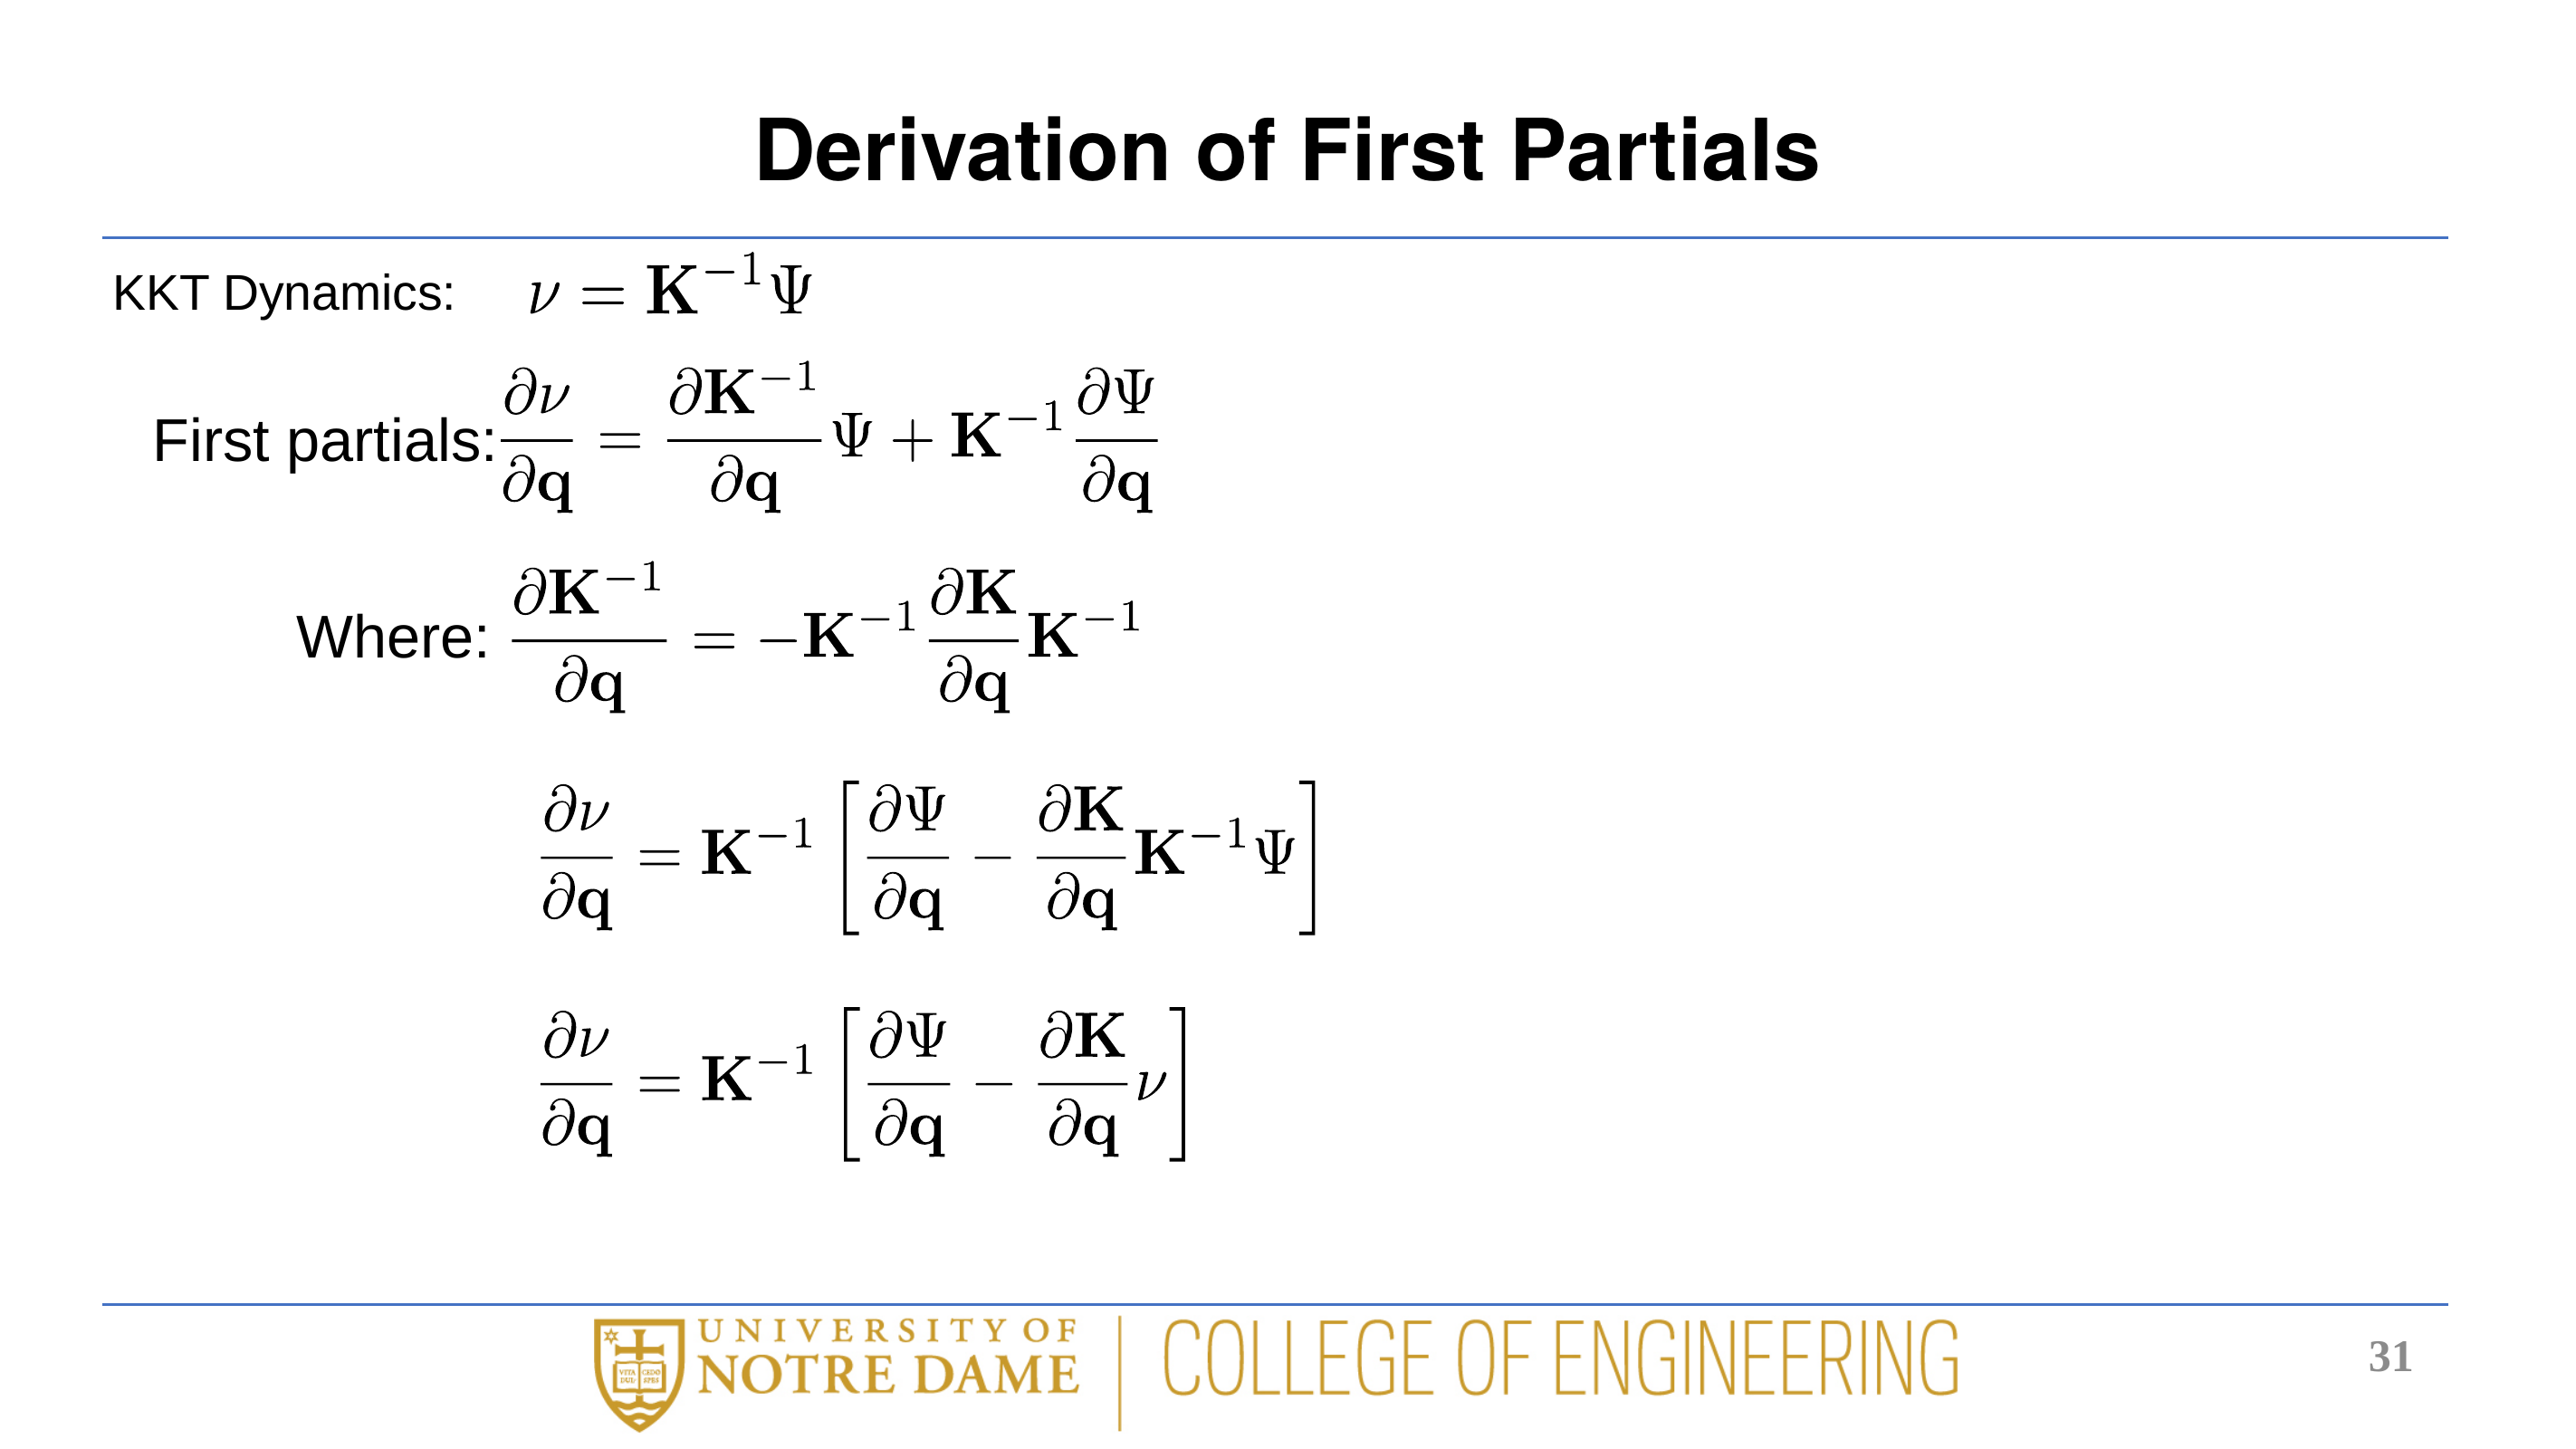

# Derivation of First Partials
KKT Dynamics:

First partials:

Where:

31